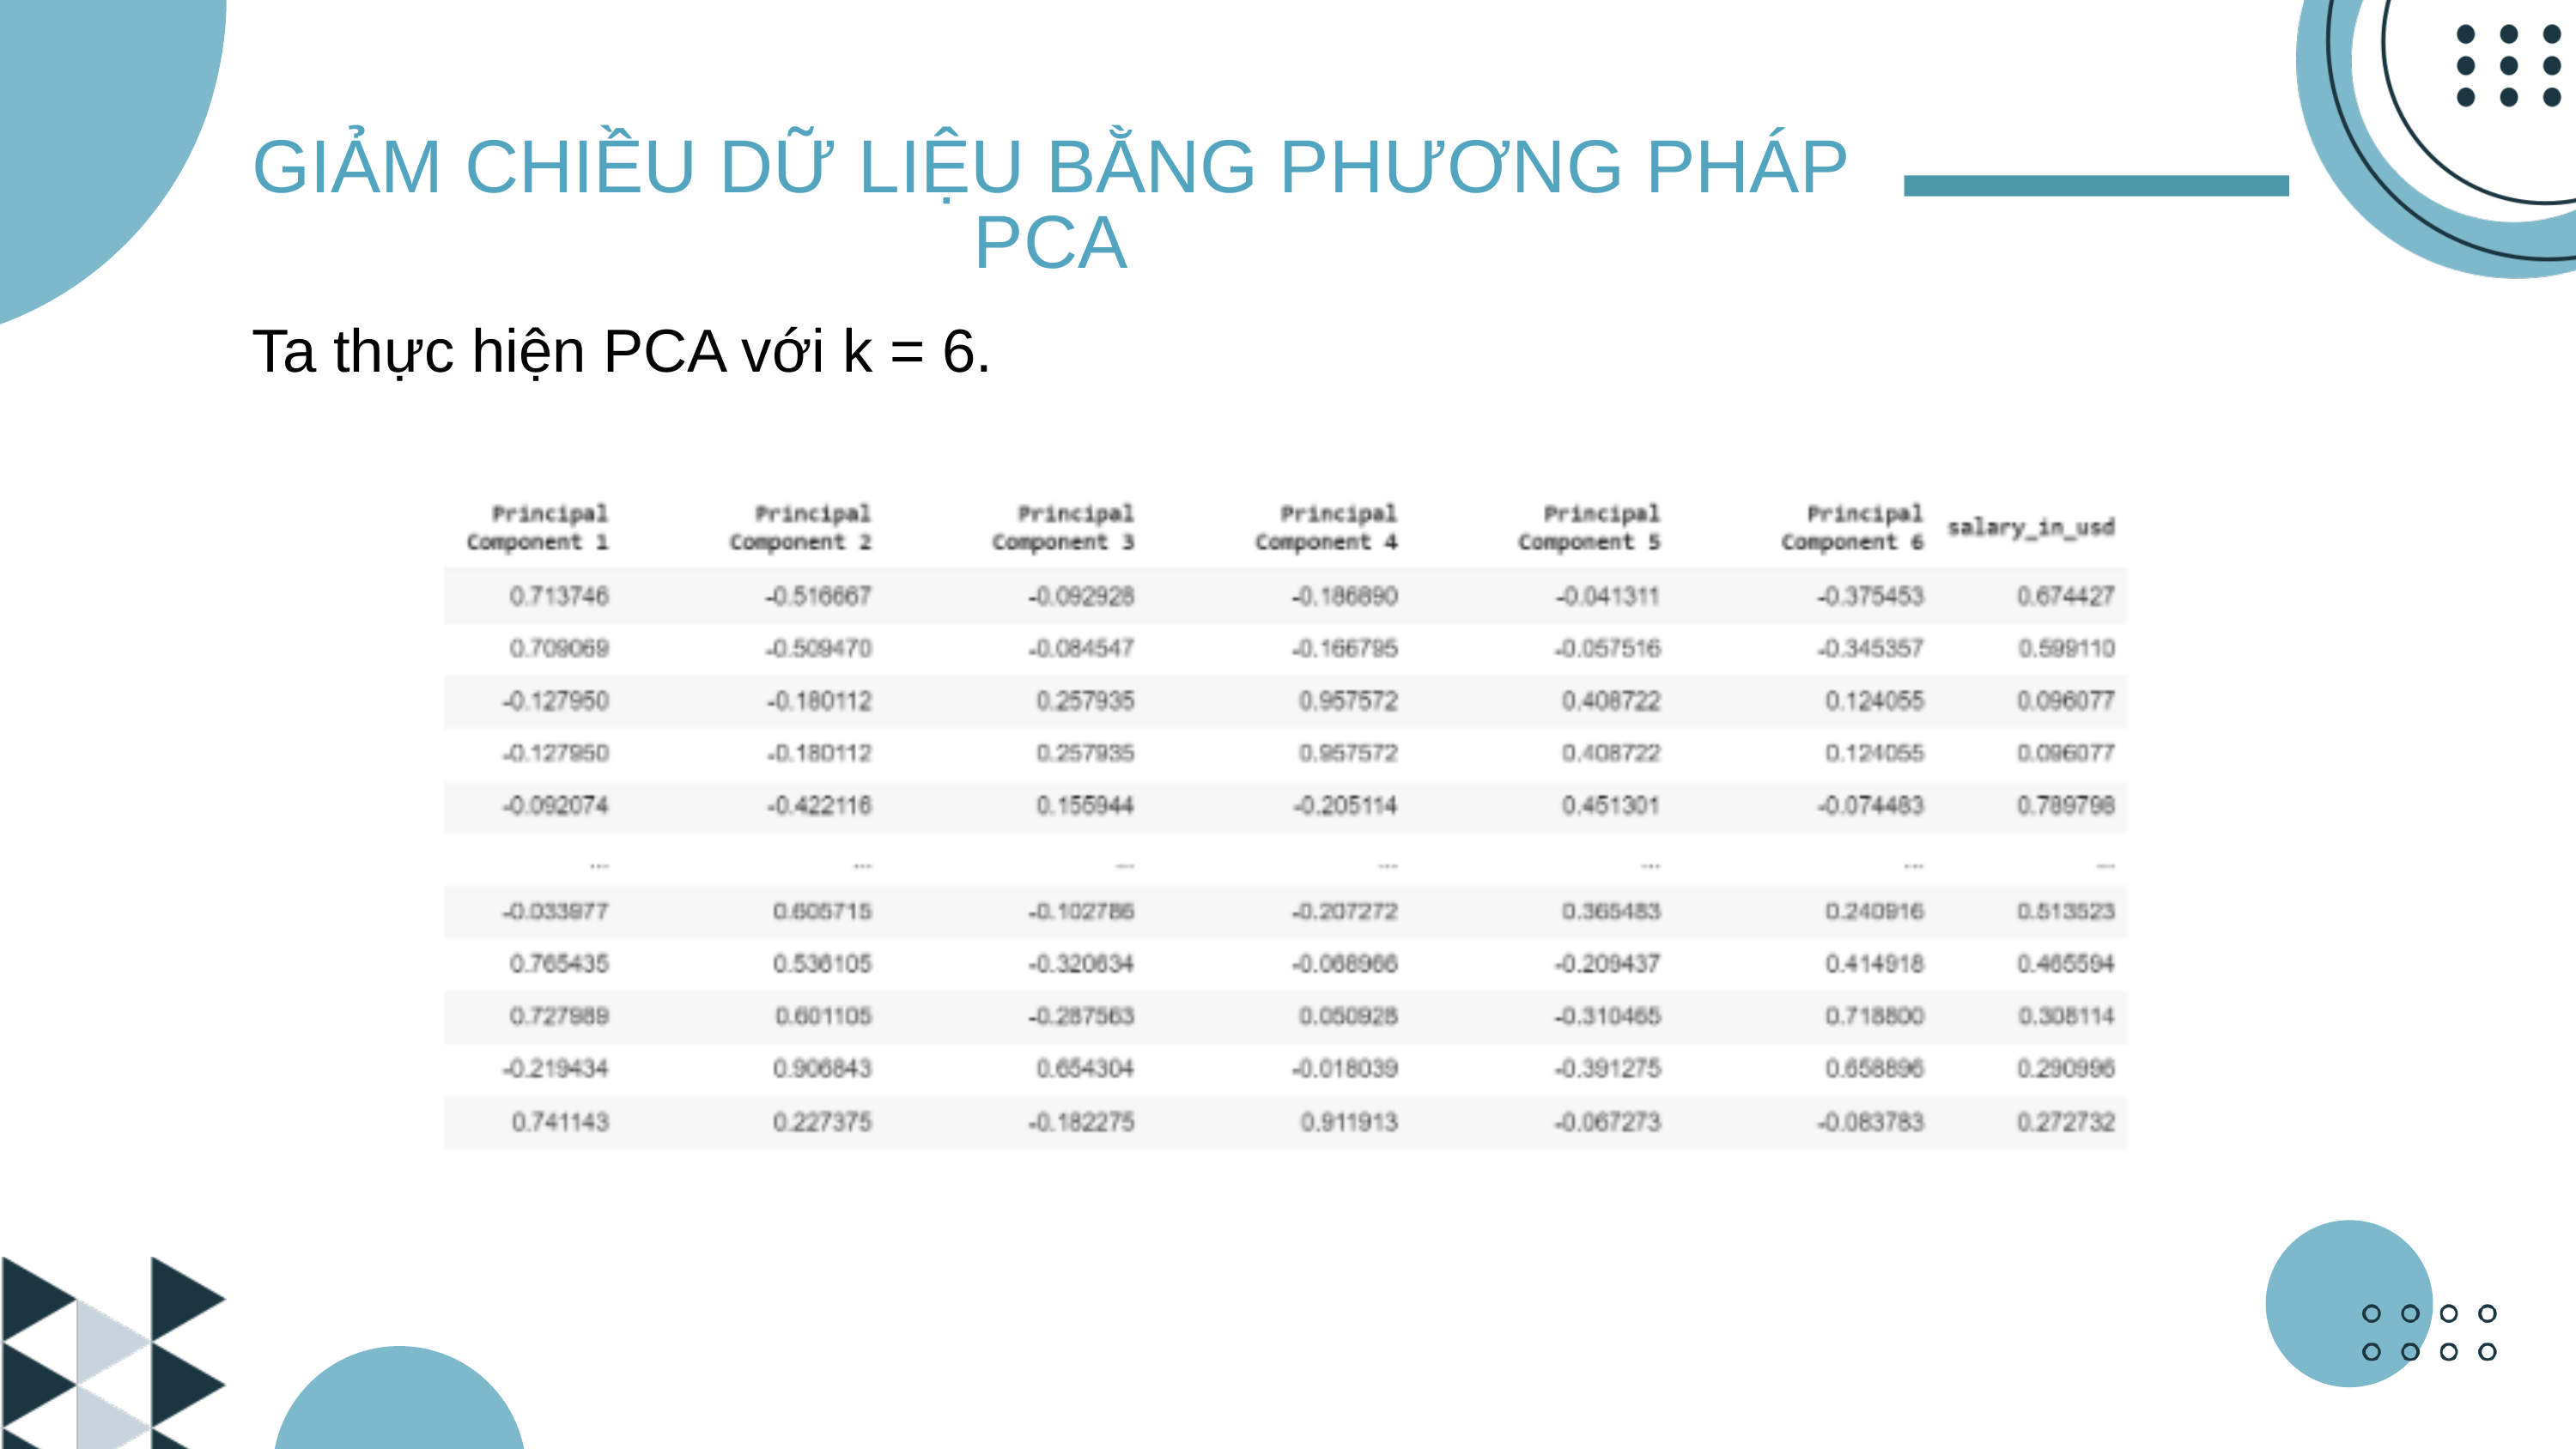

GIẢM CHIỀU DỮ LIỆU BẰNG PHƯƠNG PHÁP PCA

Ta thực hiện PCA với k = 6.